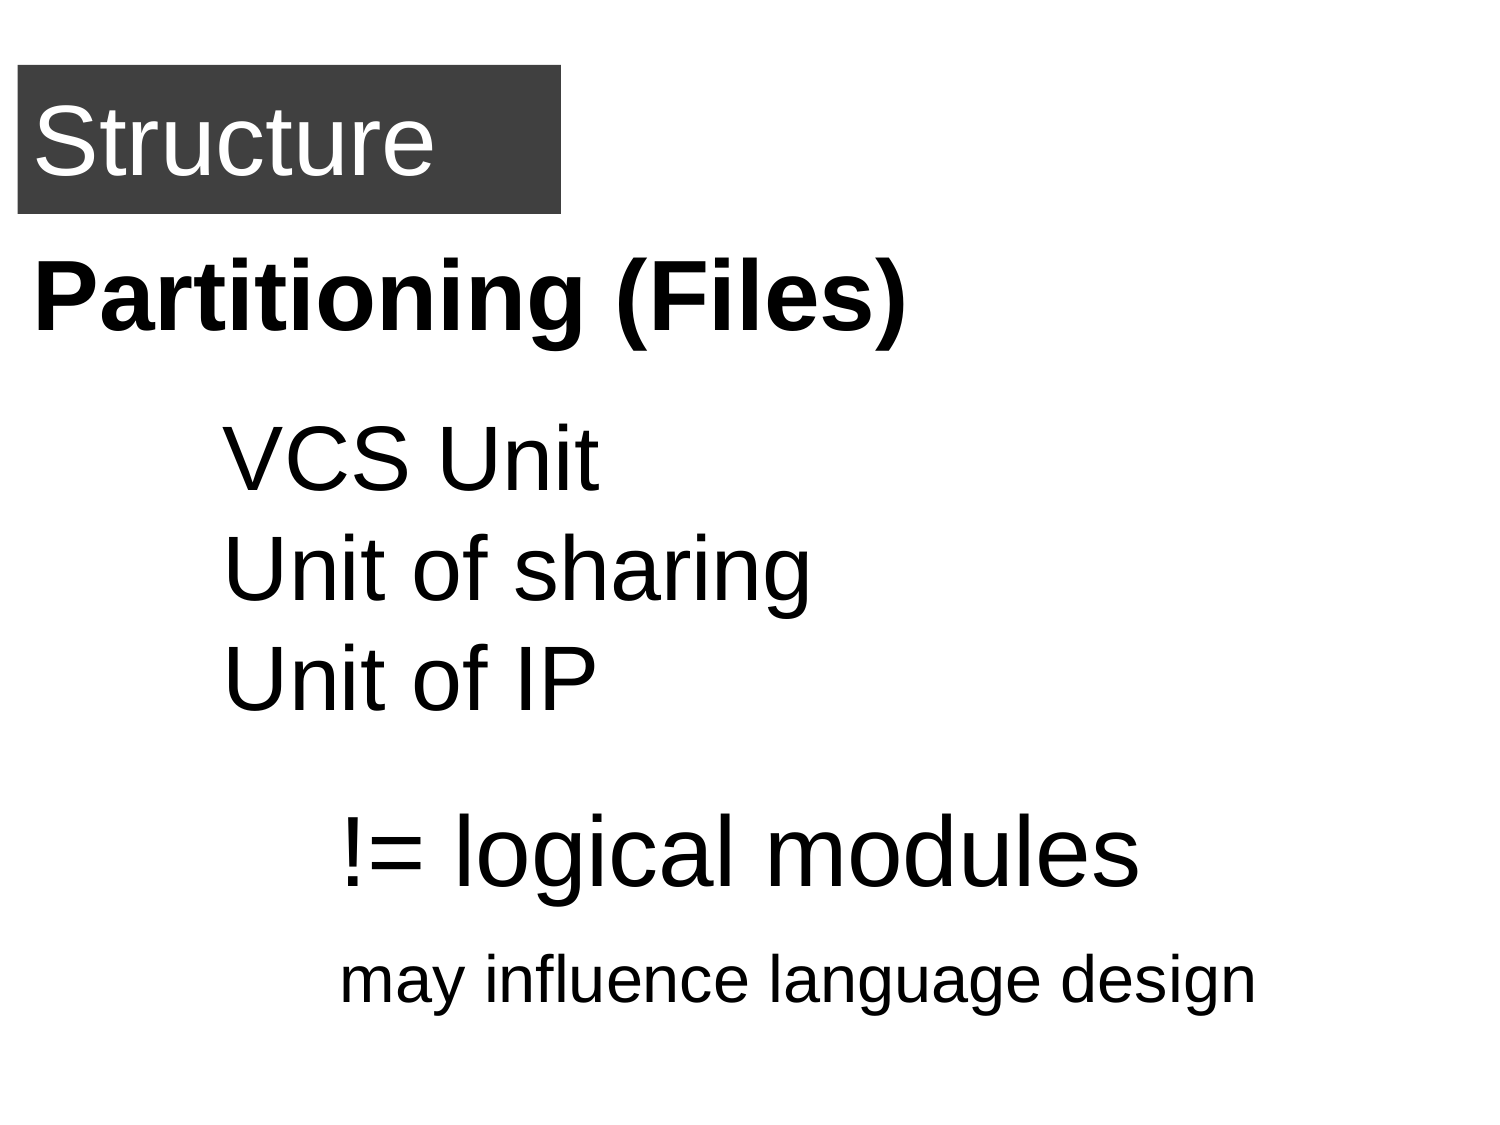

Structure
Partitioning (Files)

VCS Unit
Unit of sharing
Unit of IP
!= logical modules
may influence language design